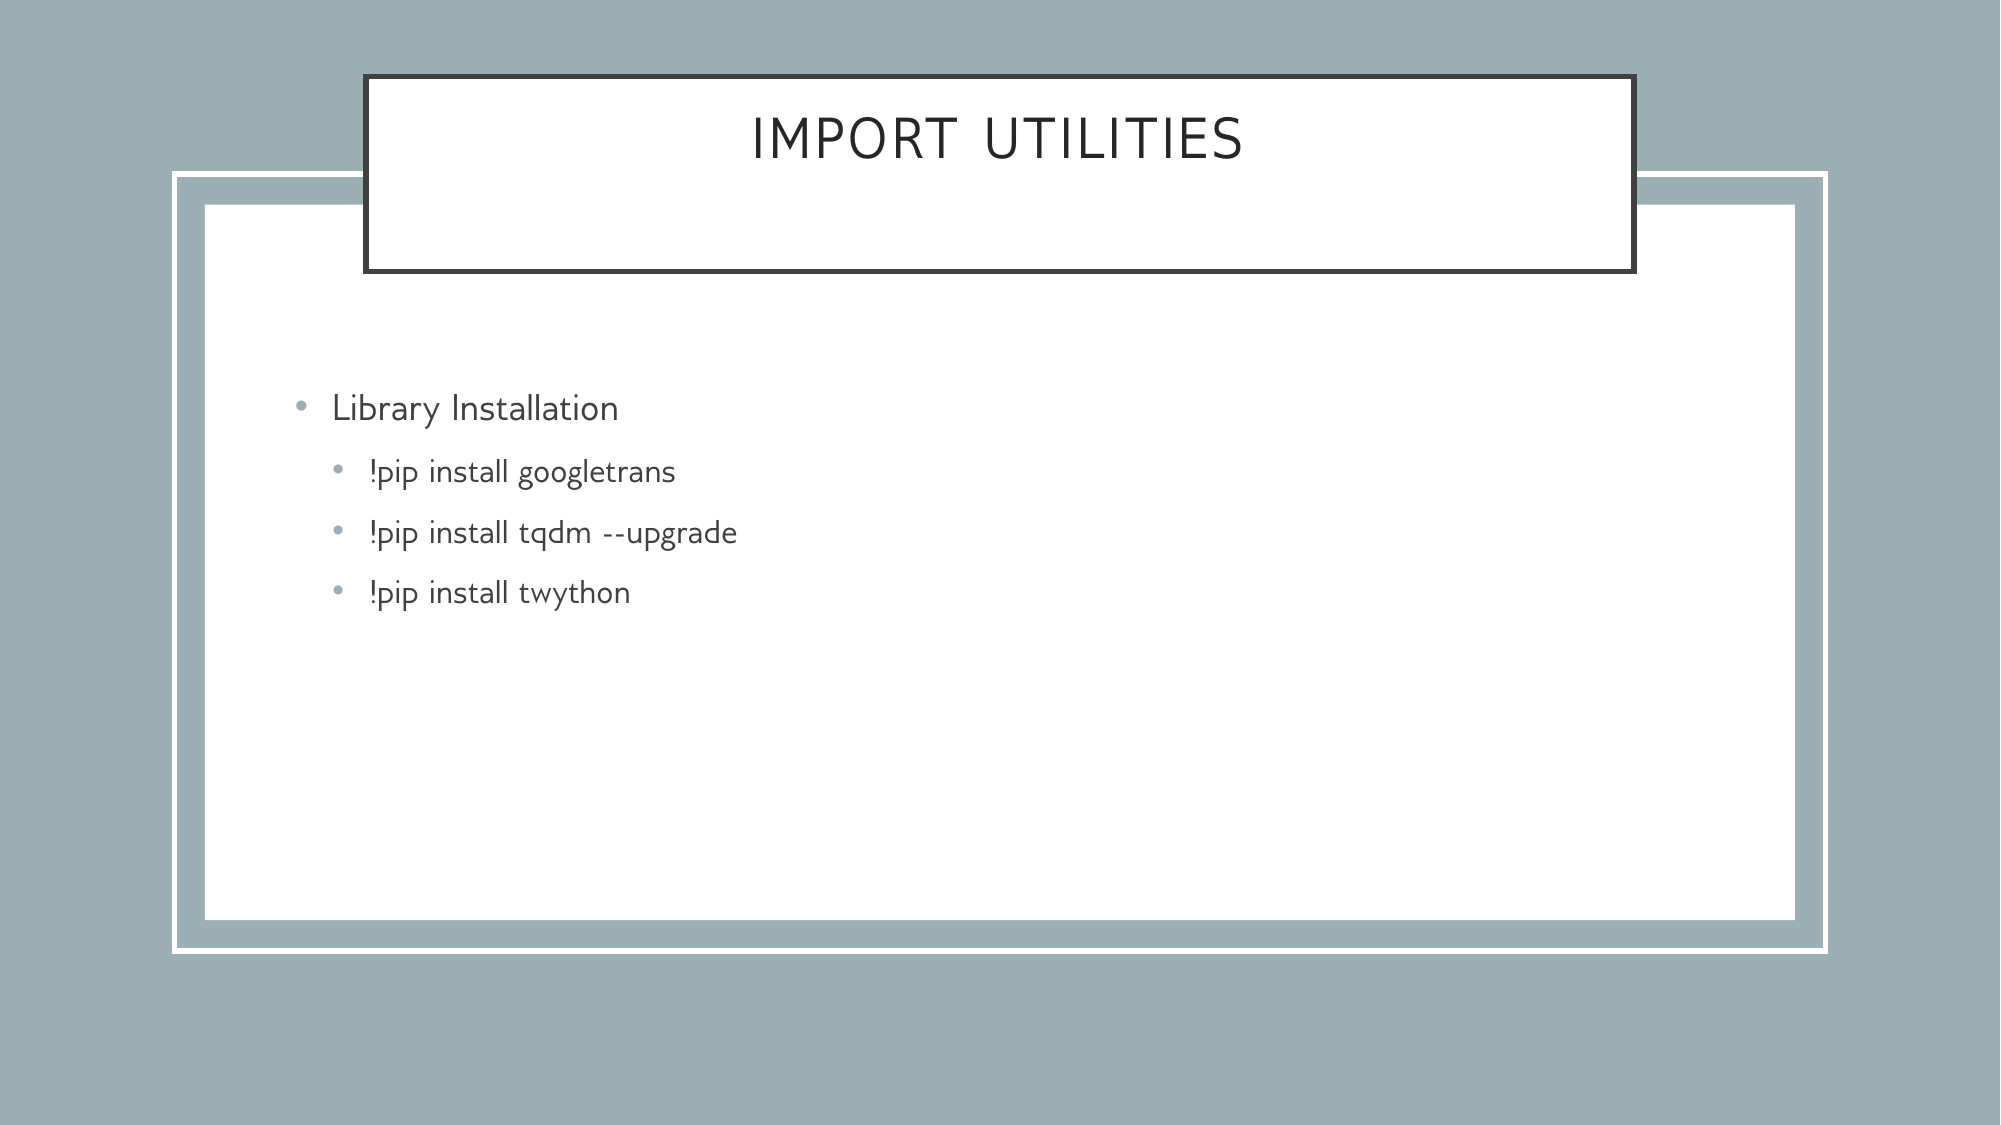

# Import Utilities

Library Installation
!pip install googletrans
!pip install tqdm --upgrade
!pip install twython